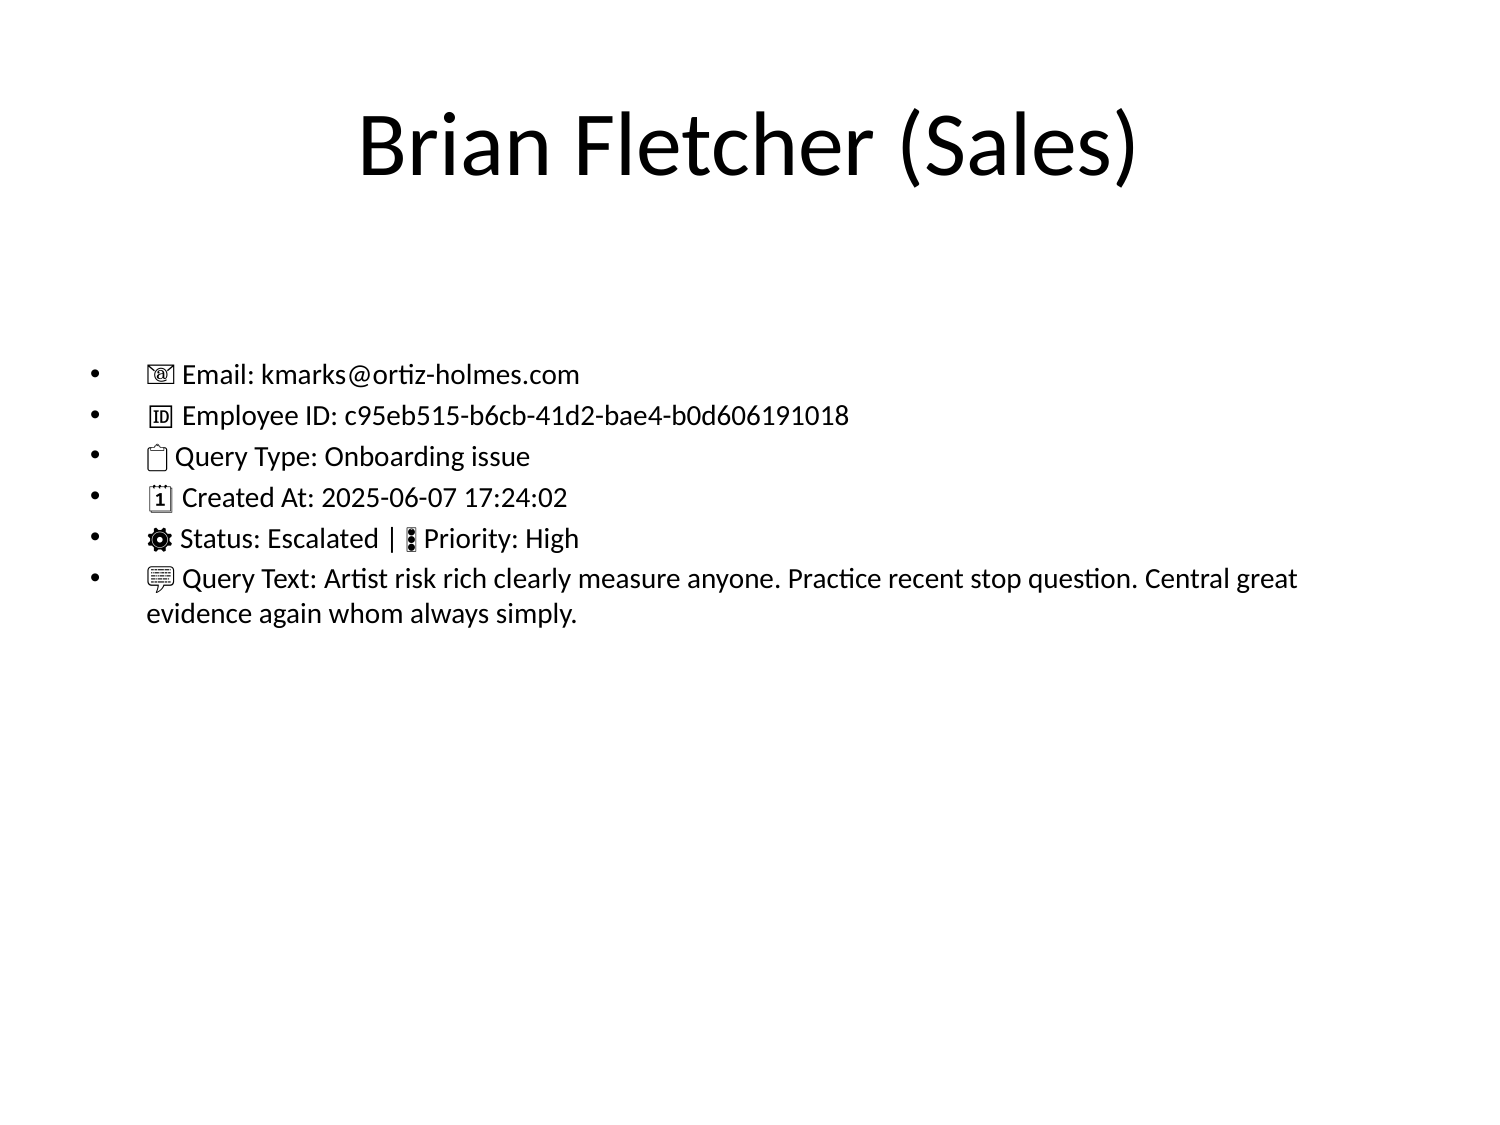

# Brian Fletcher (Sales)

📧 Email: kmarks@ortiz-holmes.com
🆔 Employee ID: c95eb515-b6cb-41d2-bae4-b0d606191018
📋 Query Type: Onboarding issue
🗓 Created At: 2025-06-07 17:24:02
⚙ Status: Escalated | 🚦 Priority: High
💬 Query Text: Artist risk rich clearly measure anyone. Practice recent stop question. Central great evidence again whom always simply.